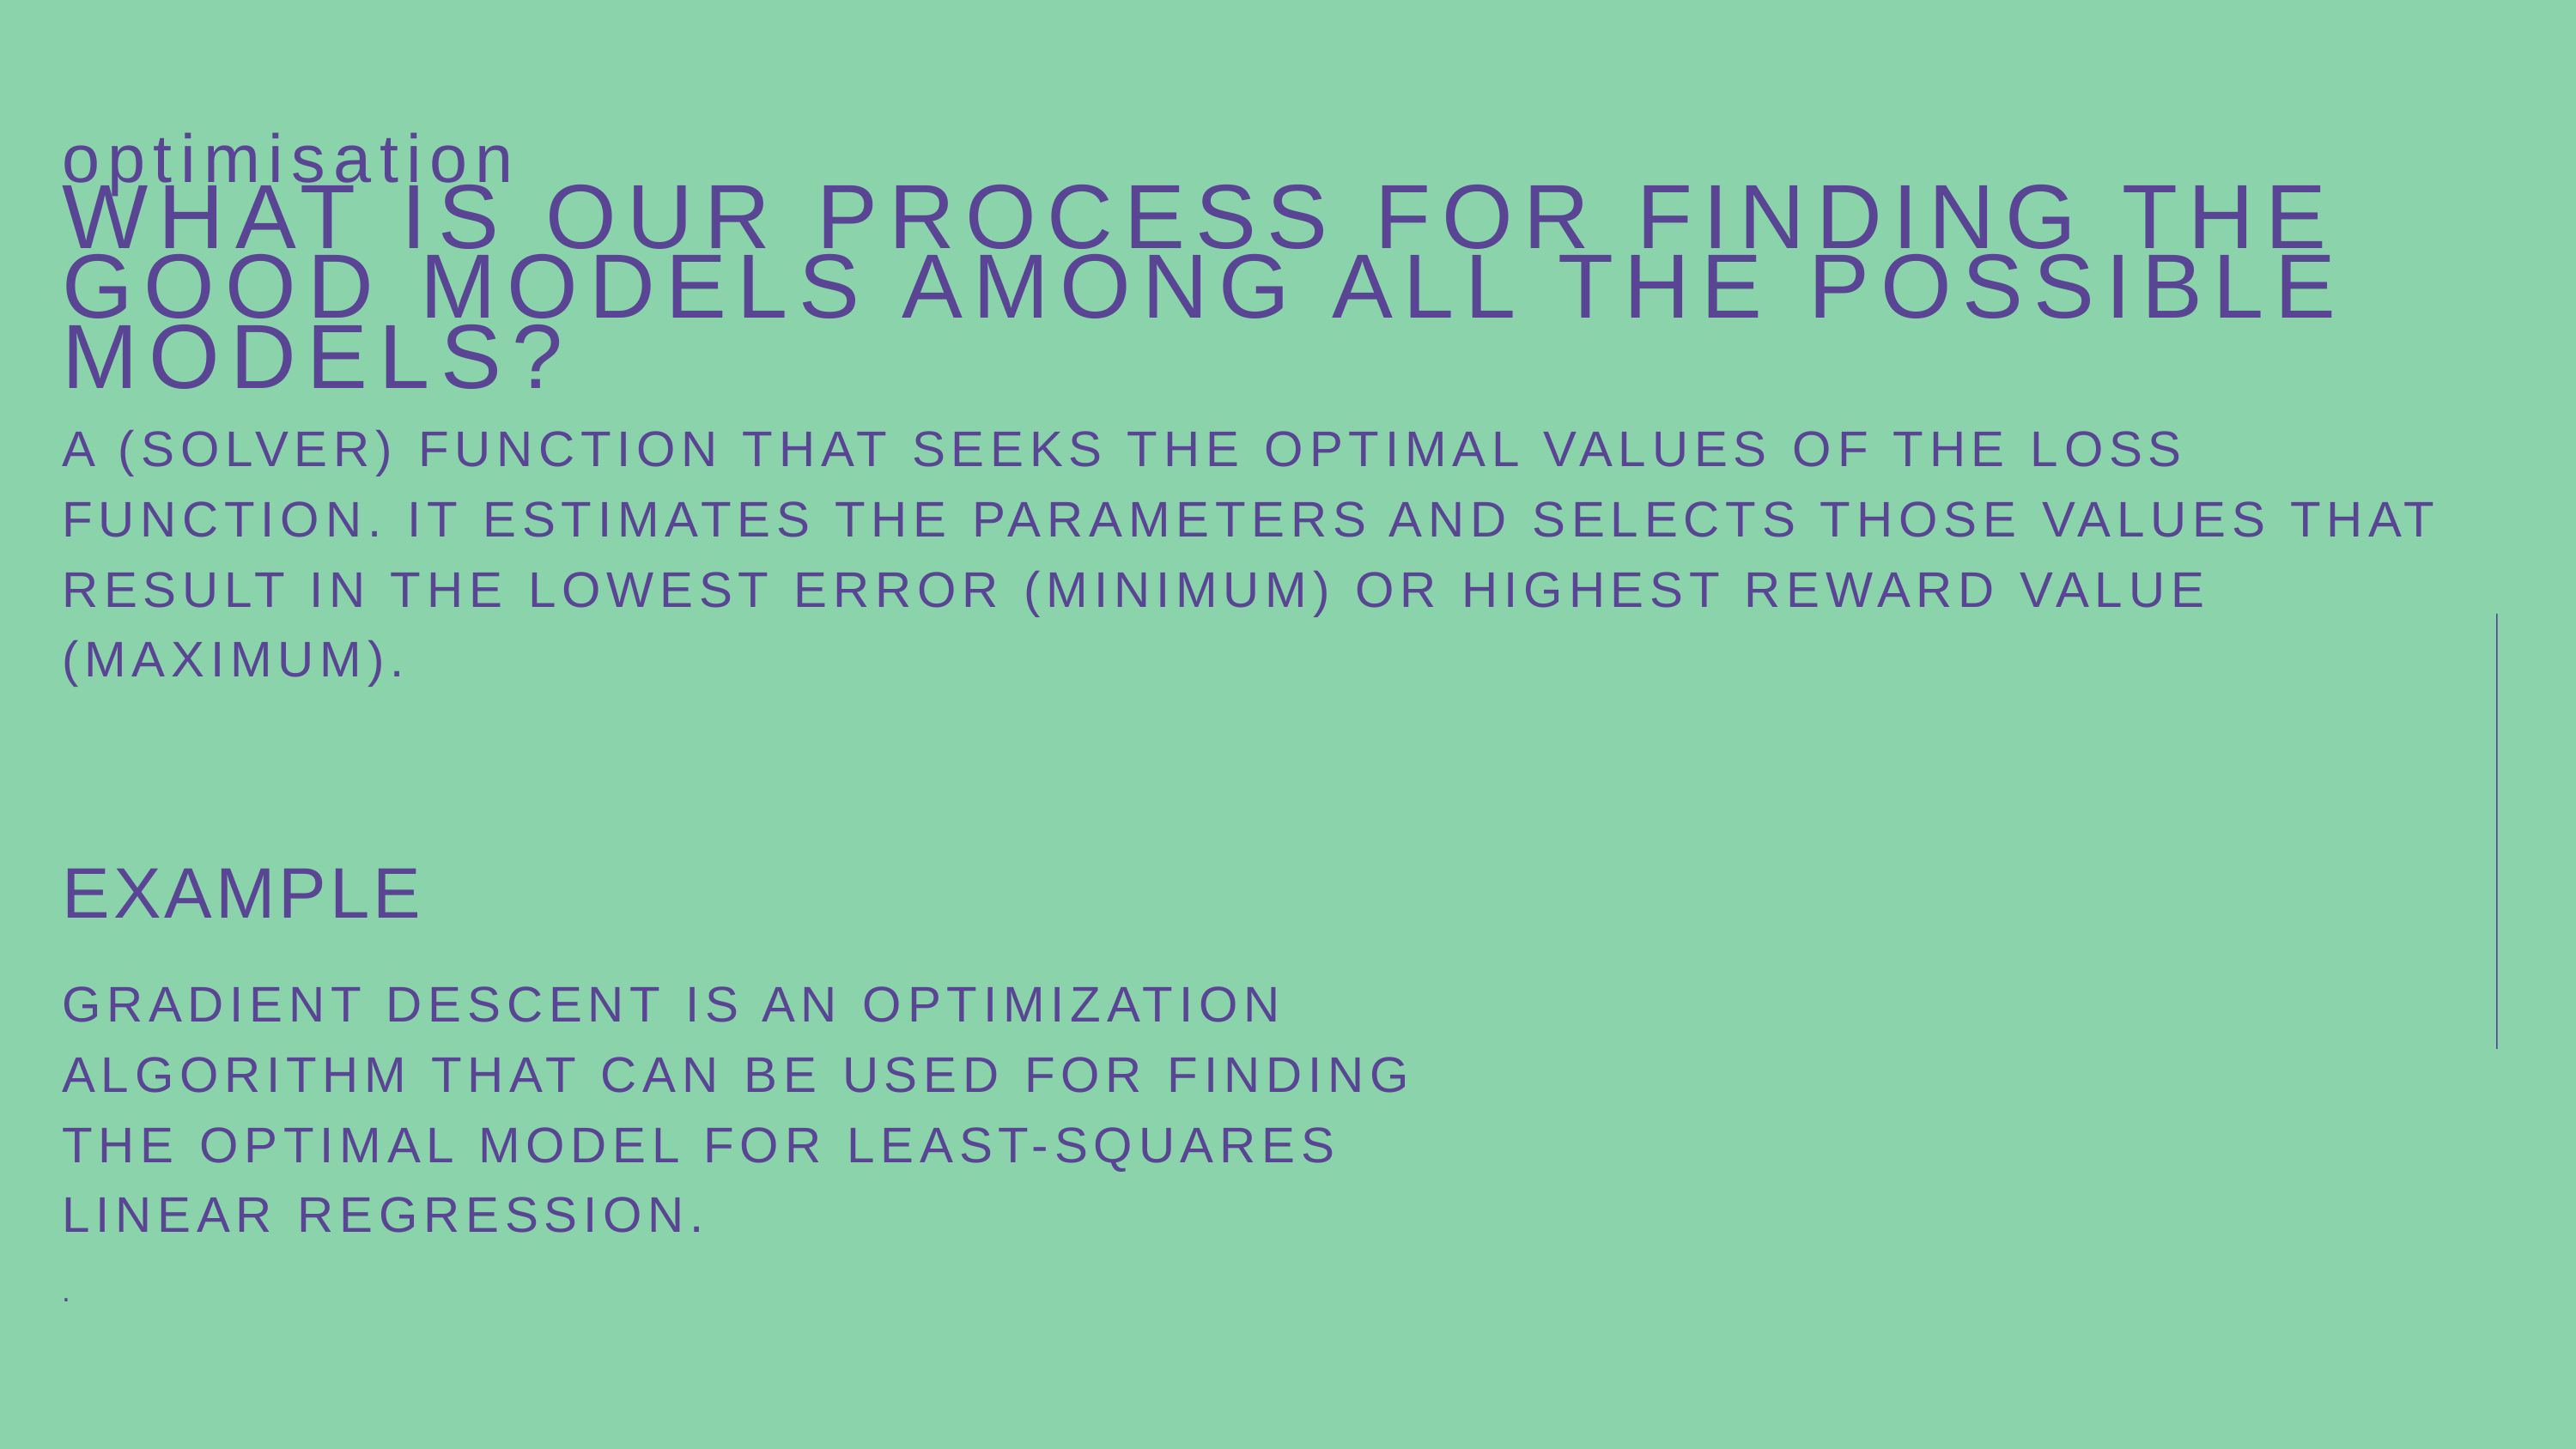

optimisation
WHAT IS OUR PROCESS FOR FINDING THE GOOD MODELS AMONG ALL THE POSSIBLE MODELS?
A (SOLVER) FUNCTION THAT SEEKS THE OPTIMAL VALUES OF THE LOSS FUNCTION. IT ESTIMATES THE PARAMETERS AND SELECTS THOSE VALUES THAT RESULT IN THE LOWEST ERROR (MINIMUM) OR HIGHEST REWARD VALUE (MAXIMUM).

EXAMPLE
GRADIENT DESCENT IS AN OPTIMIZATION ALGORITHM THAT CAN BE USED FOR FINDING THE OPTIMAL MODEL FOR LEAST-SQUARES LINEAR REGRESSION.
.